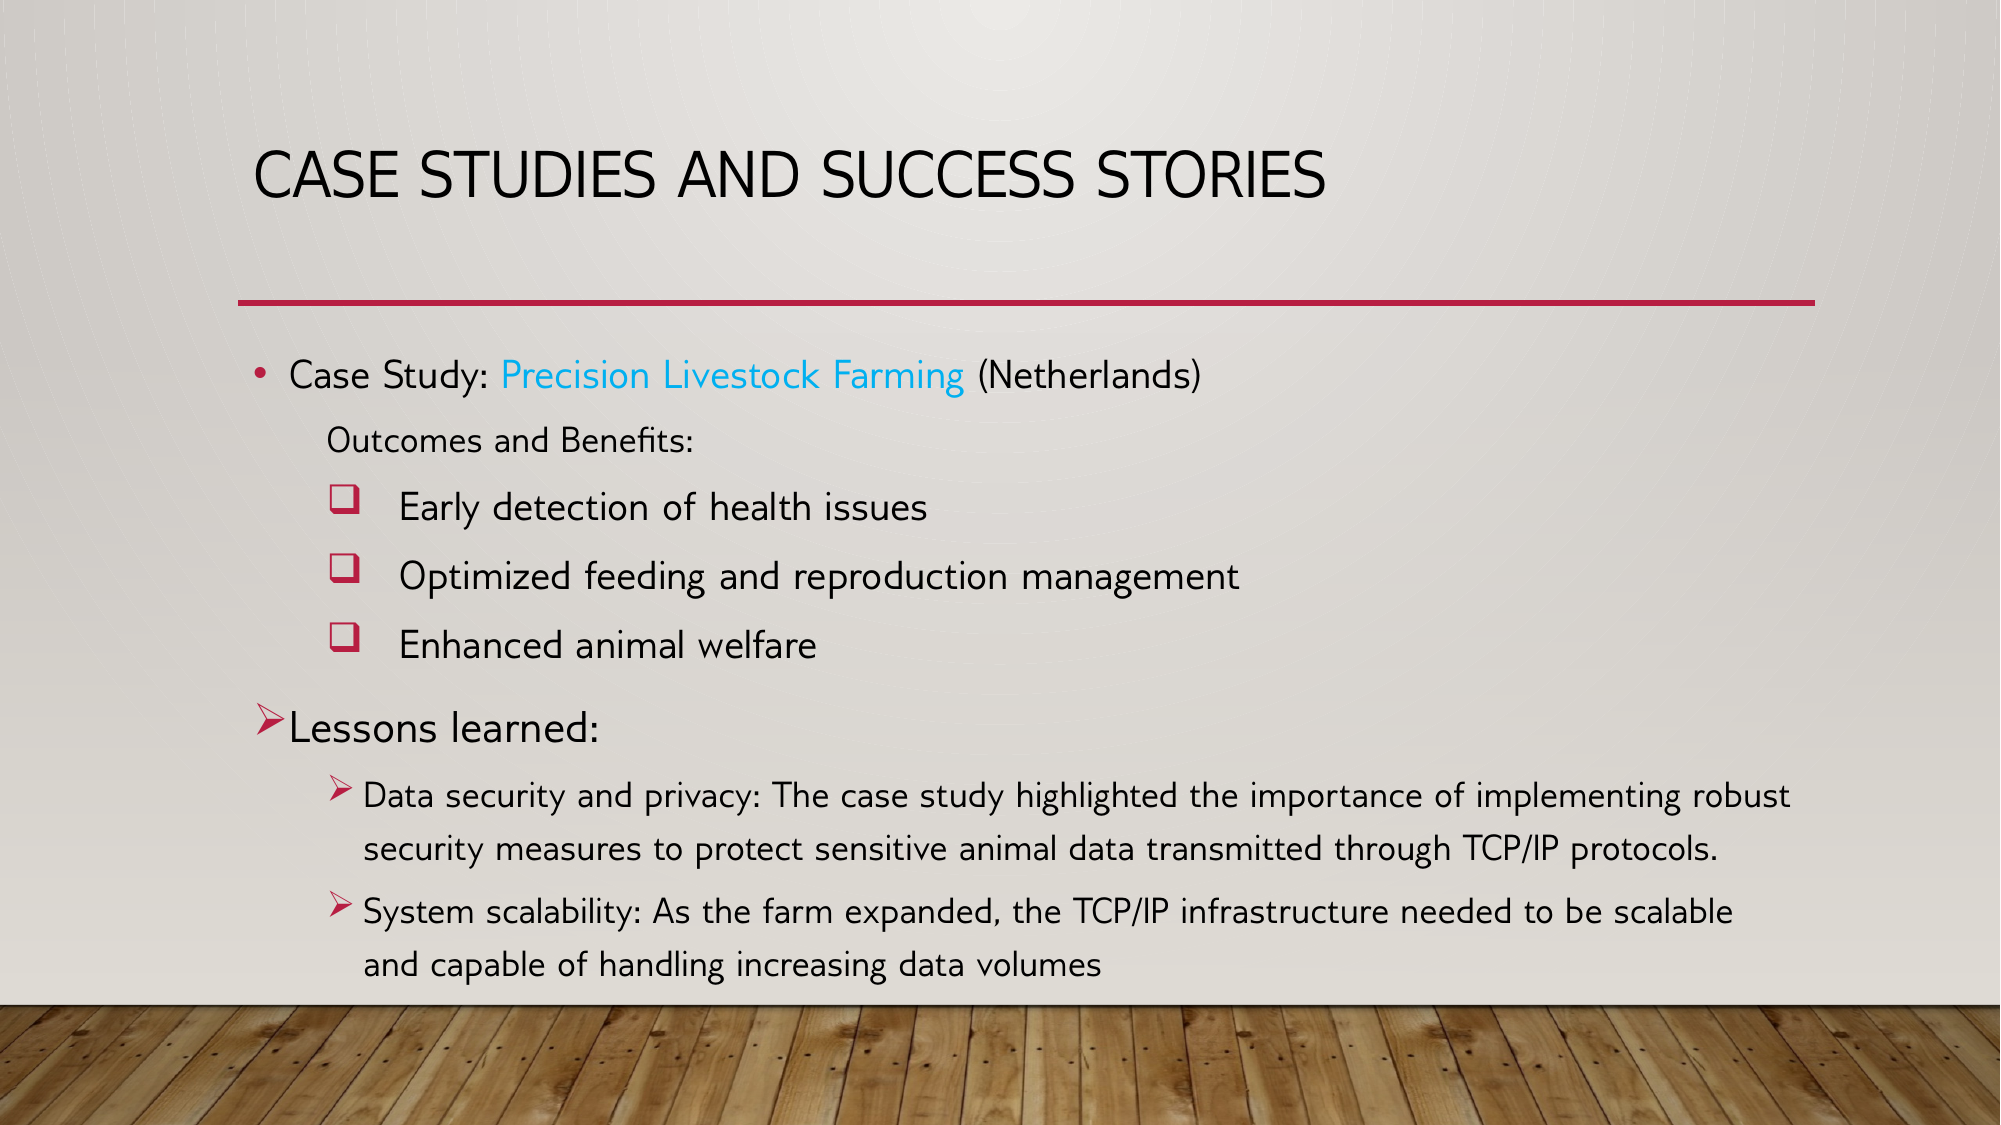

# Case Studies and success stories
Case Study: Precision Livestock Farming (Netherlands)
Outcomes and Benefits:
   Early detection of health issues
   Optimized feeding and reproduction management
   Enhanced animal welfare
Lessons learned:
Data security and privacy: The case study highlighted the importance of implementing robust security measures to protect sensitive animal data transmitted through TCP/IP protocols.
System scalability: As the farm expanded, the TCP/IP infrastructure needed to be scalable and capable of handling increasing data volumes